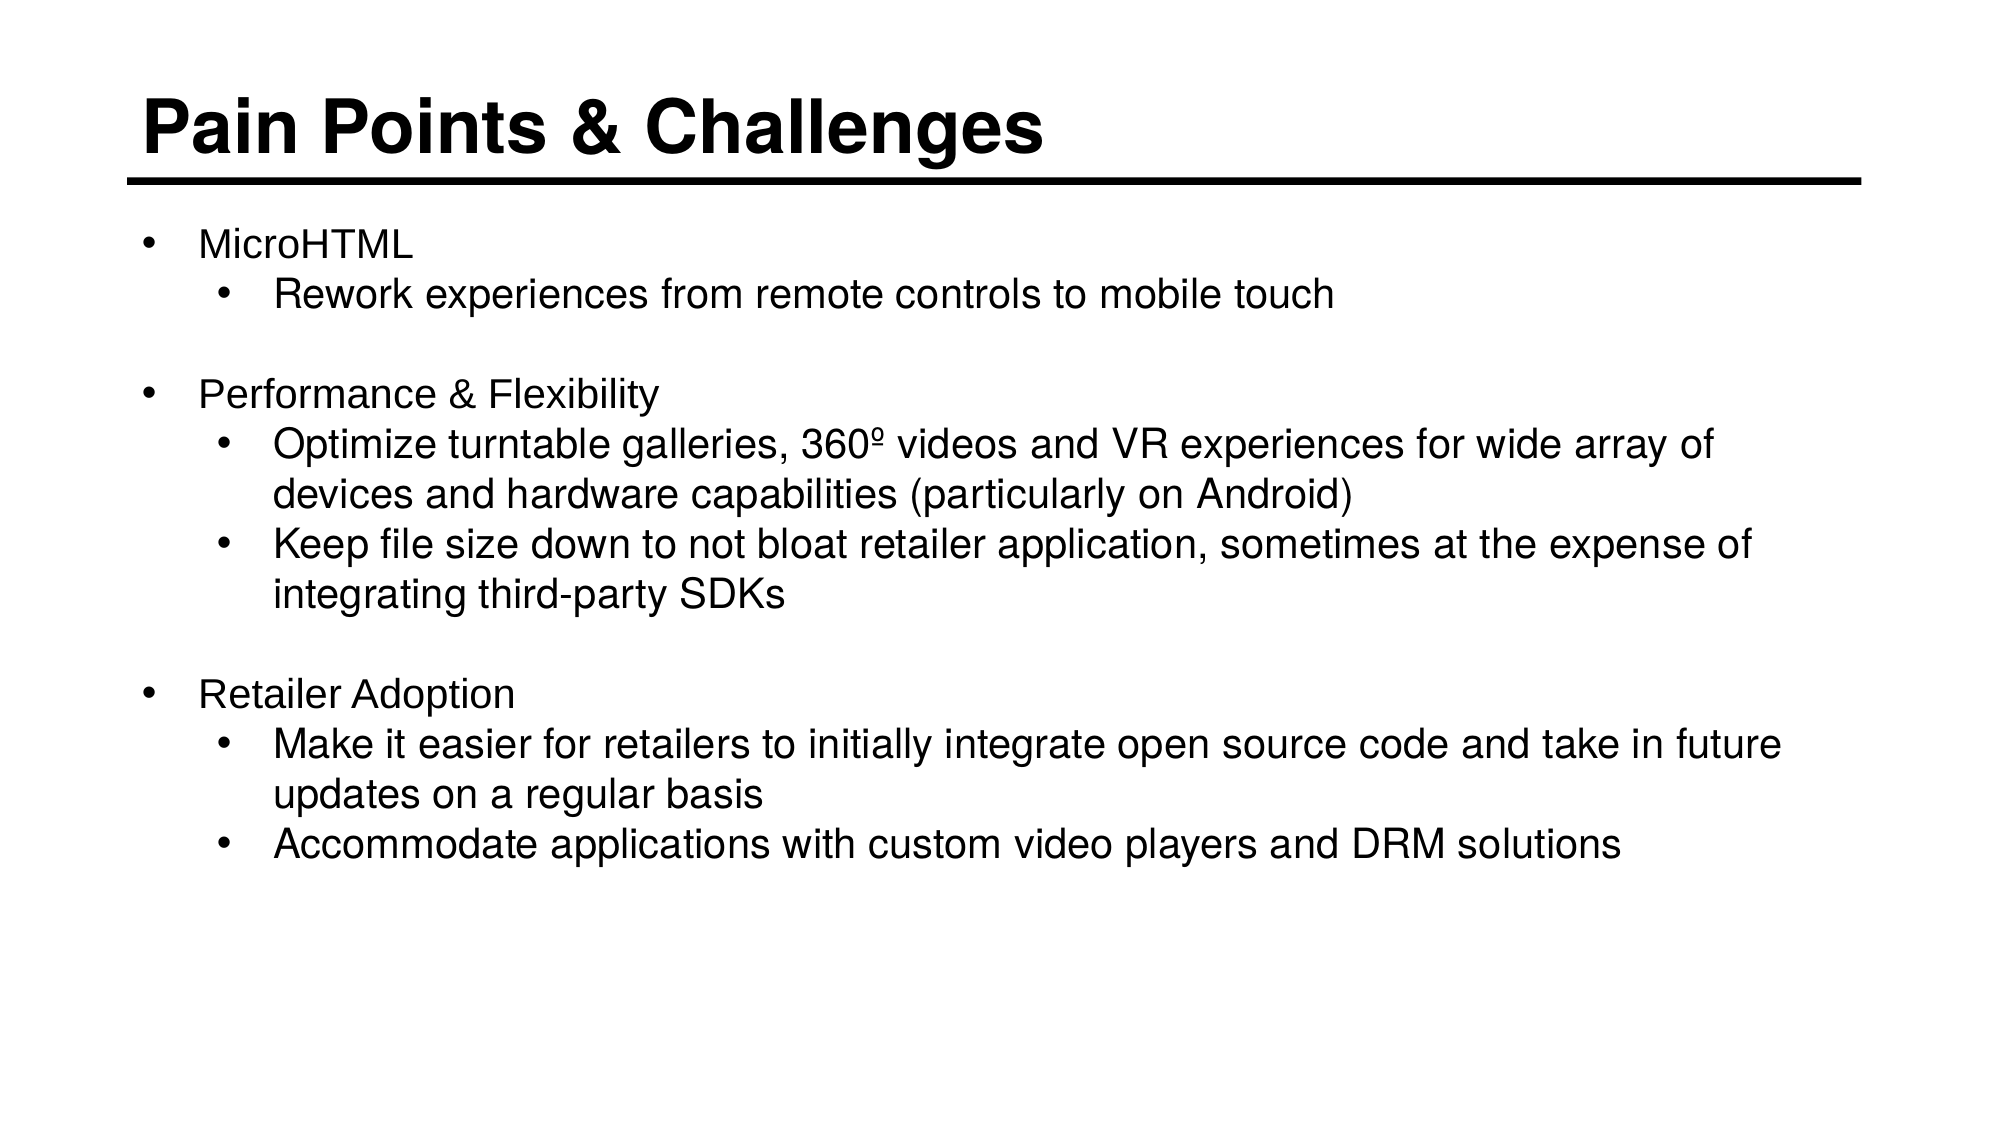

Pain Points & Challenges

MicroHTML
Rework experiences from remote controls to mobile touch

Performance & Flexibility
Optimize turntable galleries, 360º videos and VR experiences for wide array of devices and hardware capabilities (particularly on Android)
Keep file size down to not bloat retailer application, sometimes at the expense of integrating third-party SDKs

Retailer Adoption
Make it easier for retailers to initially integrate open source code and take in future updates on a regular basis
Accommodate applications with custom video players and DRM solutions